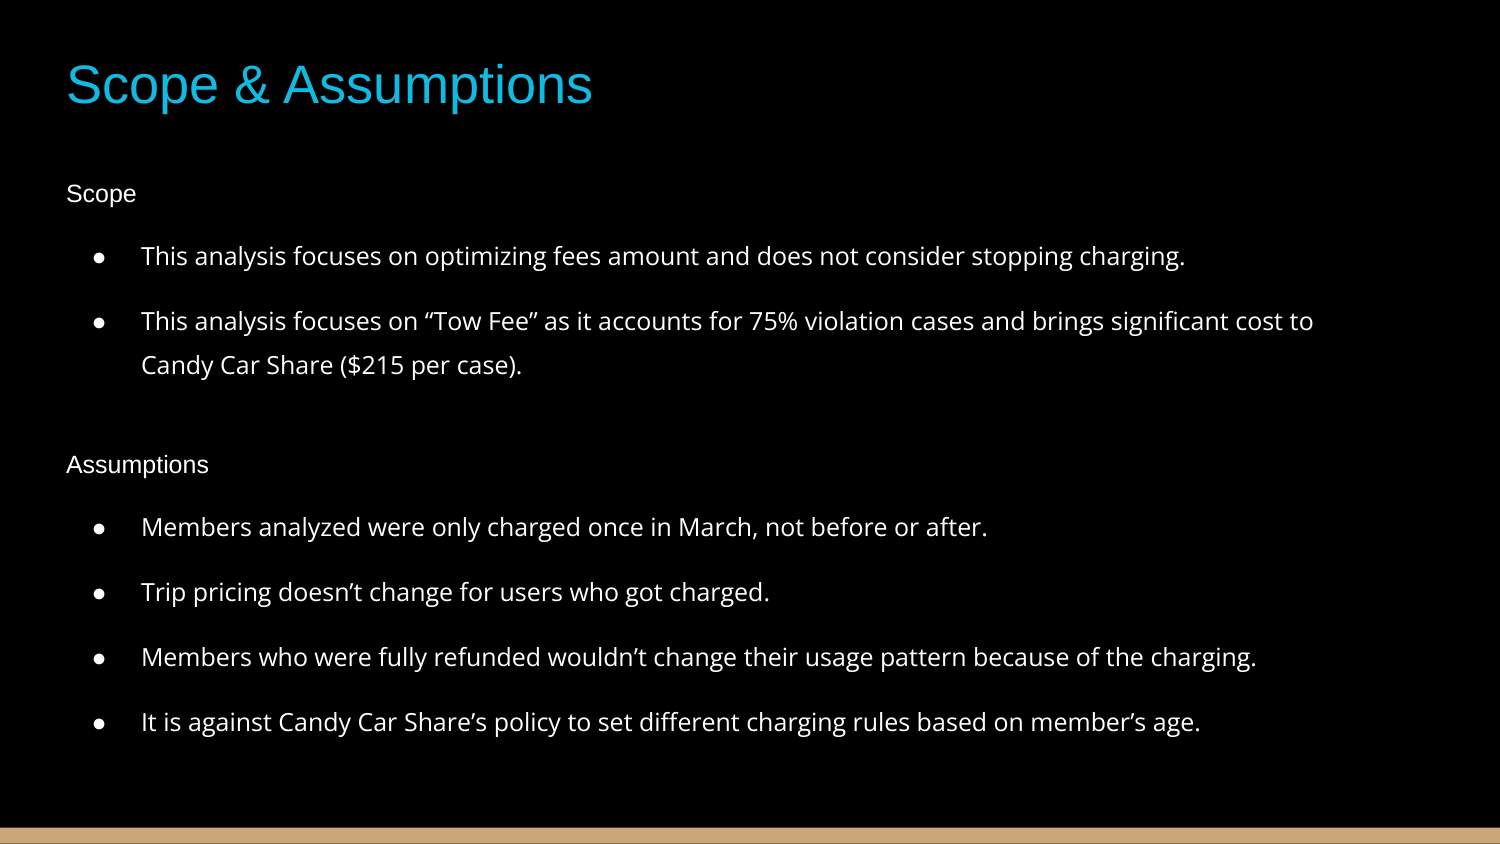

# Scope & Assumptions
Scope
This analysis focuses on optimizing fees amount and does not consider stopping charging.
This analysis focuses on “Tow Fee” as it accounts for 75% violation cases and brings significant cost to Candy Car Share ($215 per case).

Assumptions
Members analyzed were only charged once in March, not before or after.
Trip pricing doesn’t change for users who got charged.
Members who were fully refunded wouldn’t change their usage pattern because of the charging.
It is against Candy Car Share’s policy to set different charging rules based on member’s age.